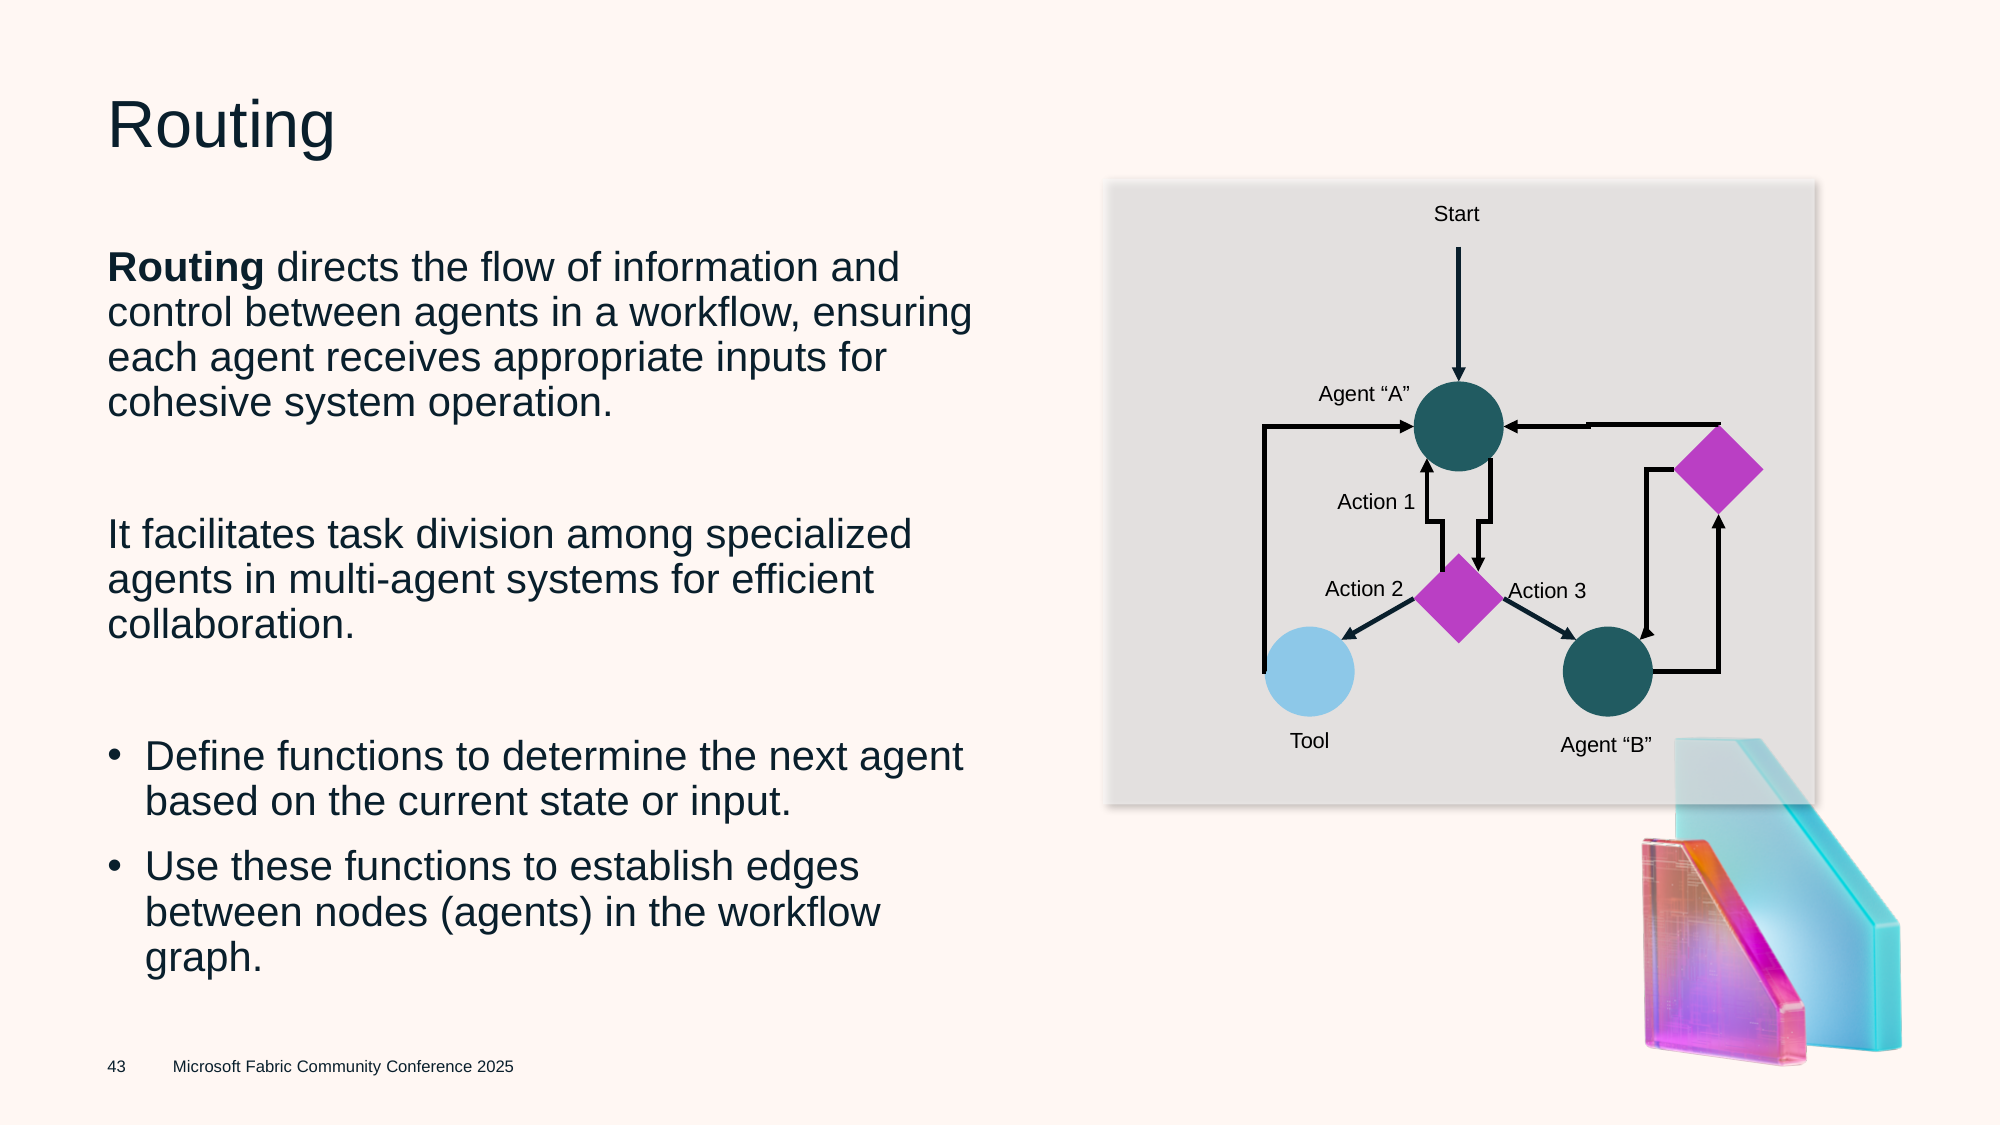

# Routing
Start

Routing directs the flow of information and control between agents in a workflow, ensuring each agent receives appropriate inputs for cohesive system operation.​

It facilitates task division among specialized agents in multi-agent systems for efficient collaboration.

Define functions to determine the next agent based on the current state or input.​
Use these functions to establish edges between nodes (agents) in the workflow graph.​

Agent “A”

Action 1
Action 2
Action 3

Tool
Agent “B”
43
Microsoft Fabric Community Conference 2025